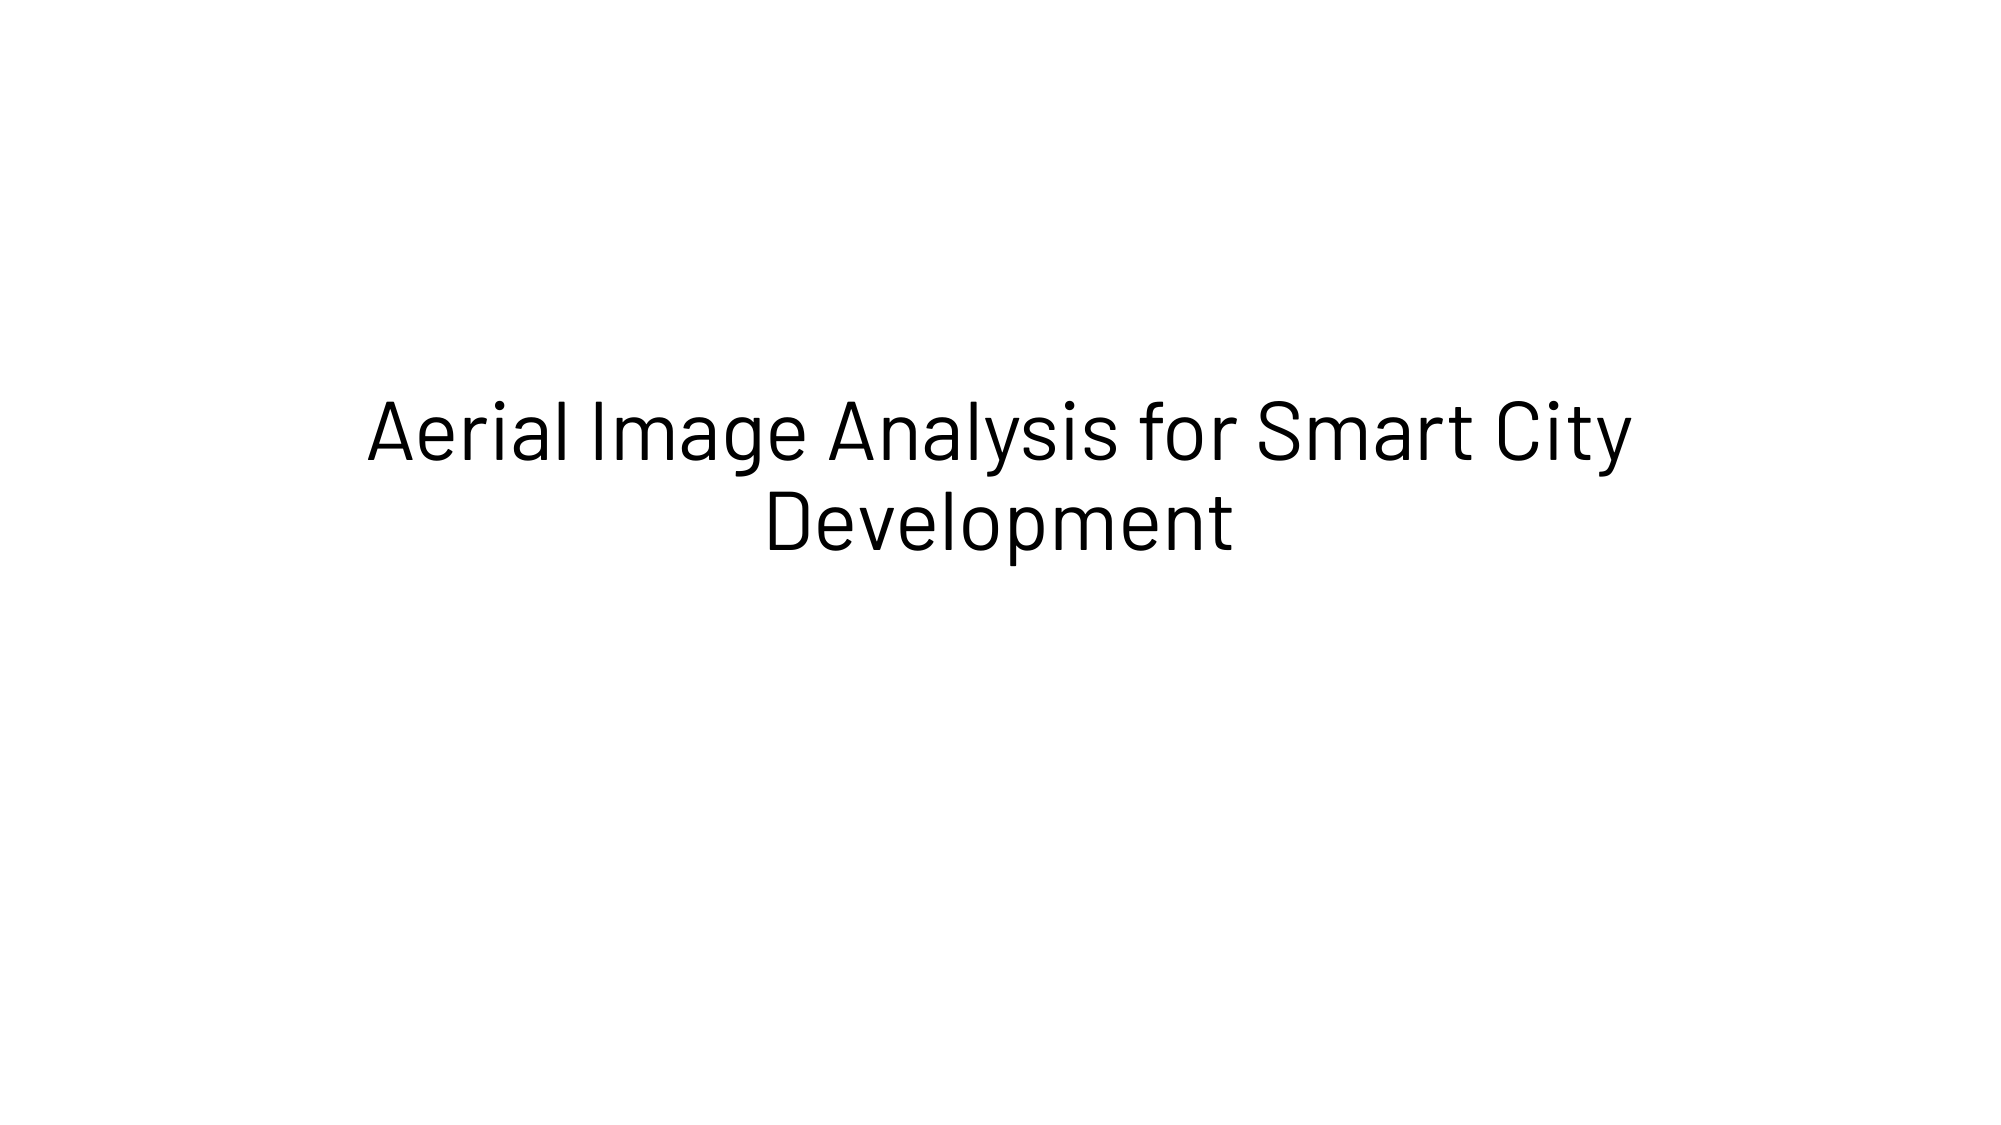

# Aerial Image Analysis for Smart City Development